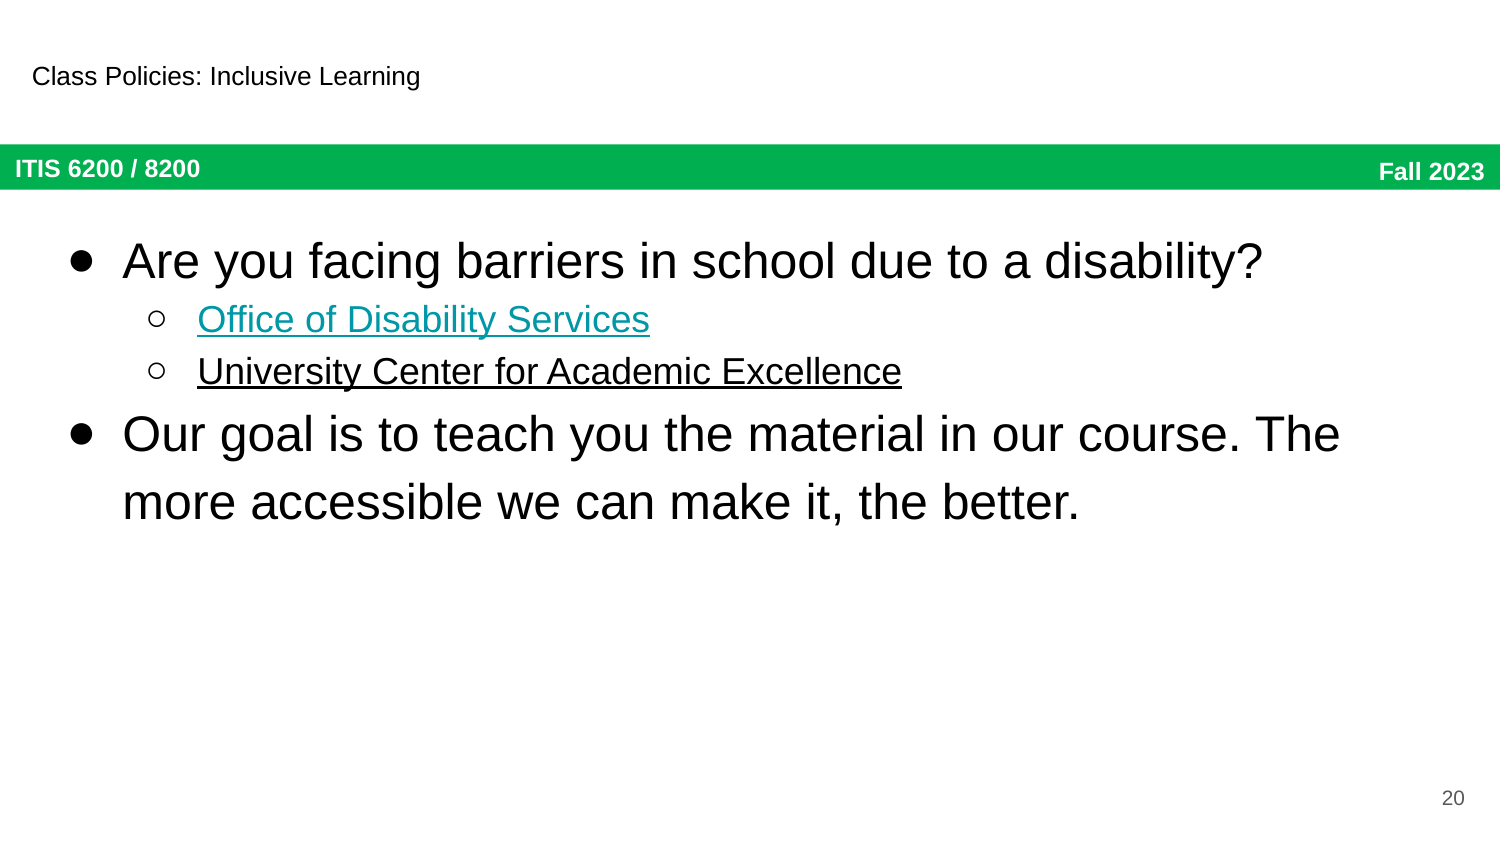

# Class Policies: Inclusive Learning
Are you facing barriers in school due to a disability?
Office of Disability Services
University Center for Academic Excellence
Our goal is to teach you the material in our course. The more accessible we can make it, the better.
20